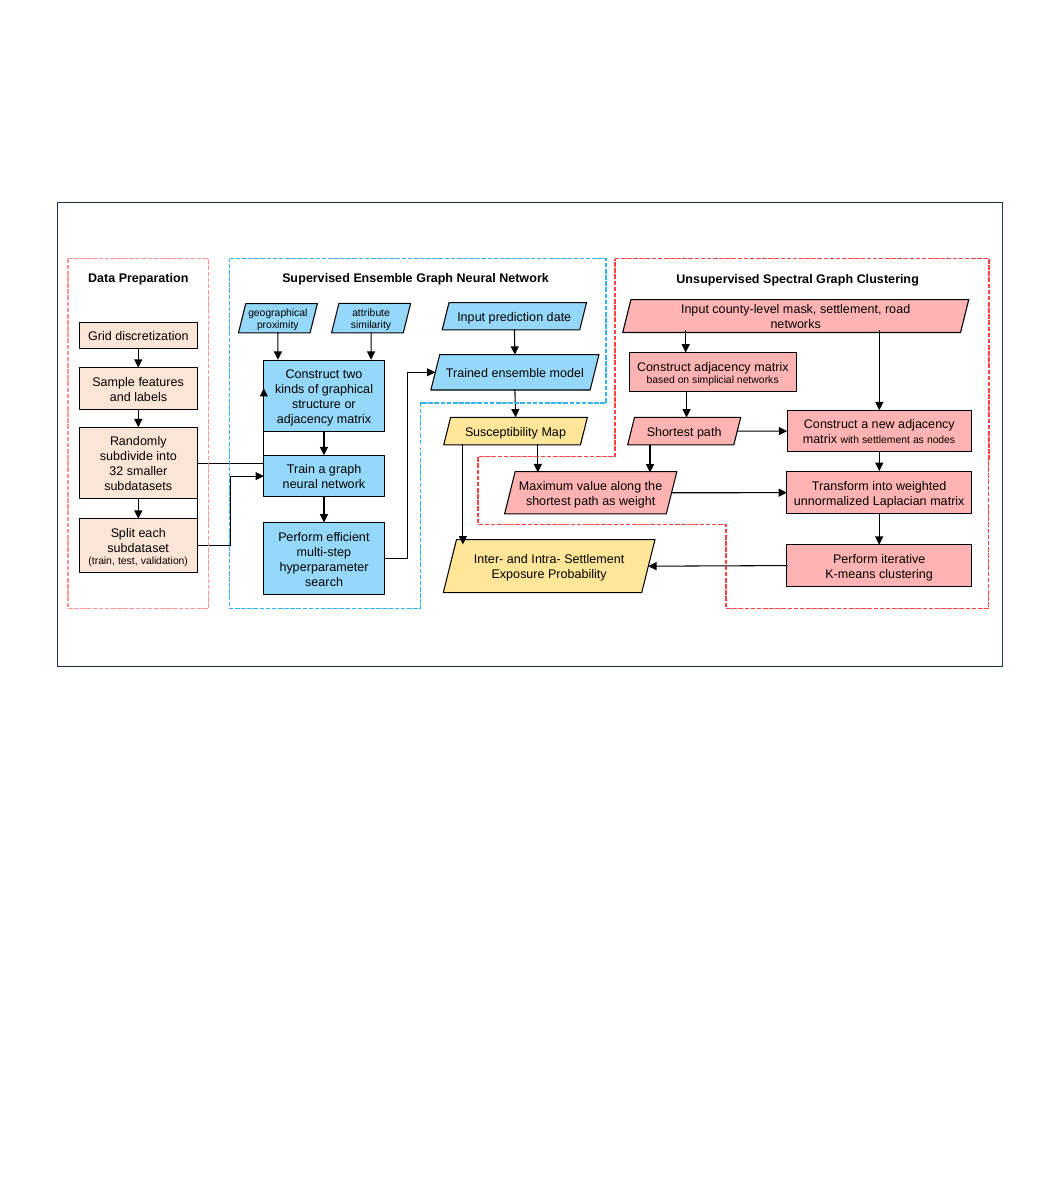

c
Data Preparation
Supervised Ensemble Graph Neural Network
Unsupervised Spectral Graph Clustering
Input county-level mask, settlement, road networks
Input prediction date
attribute
similarity
geographical
proximity
Grid discretization
Construct adjacency matrix
based on simplicial networks
Trained ensemble model
Construct two kinds of graphical structure or adjacency matrix
Sample features
and labels
Construct a new adjacency matrix with settlement as nodes
Susceptibility Map
Shortest path
Randomly subdivide into
32 smaller subdatasets
Train a graph neural network
Transform into weighted unnormalized Laplacian matrix
Maximum value along the
shortest path as weight
Split each subdataset
(train, test, validation)
Perform efficient multi-step hyperparameter search
Perform iterative
K-means clustering
Inter- and Intra- Settlement Exposure Probability